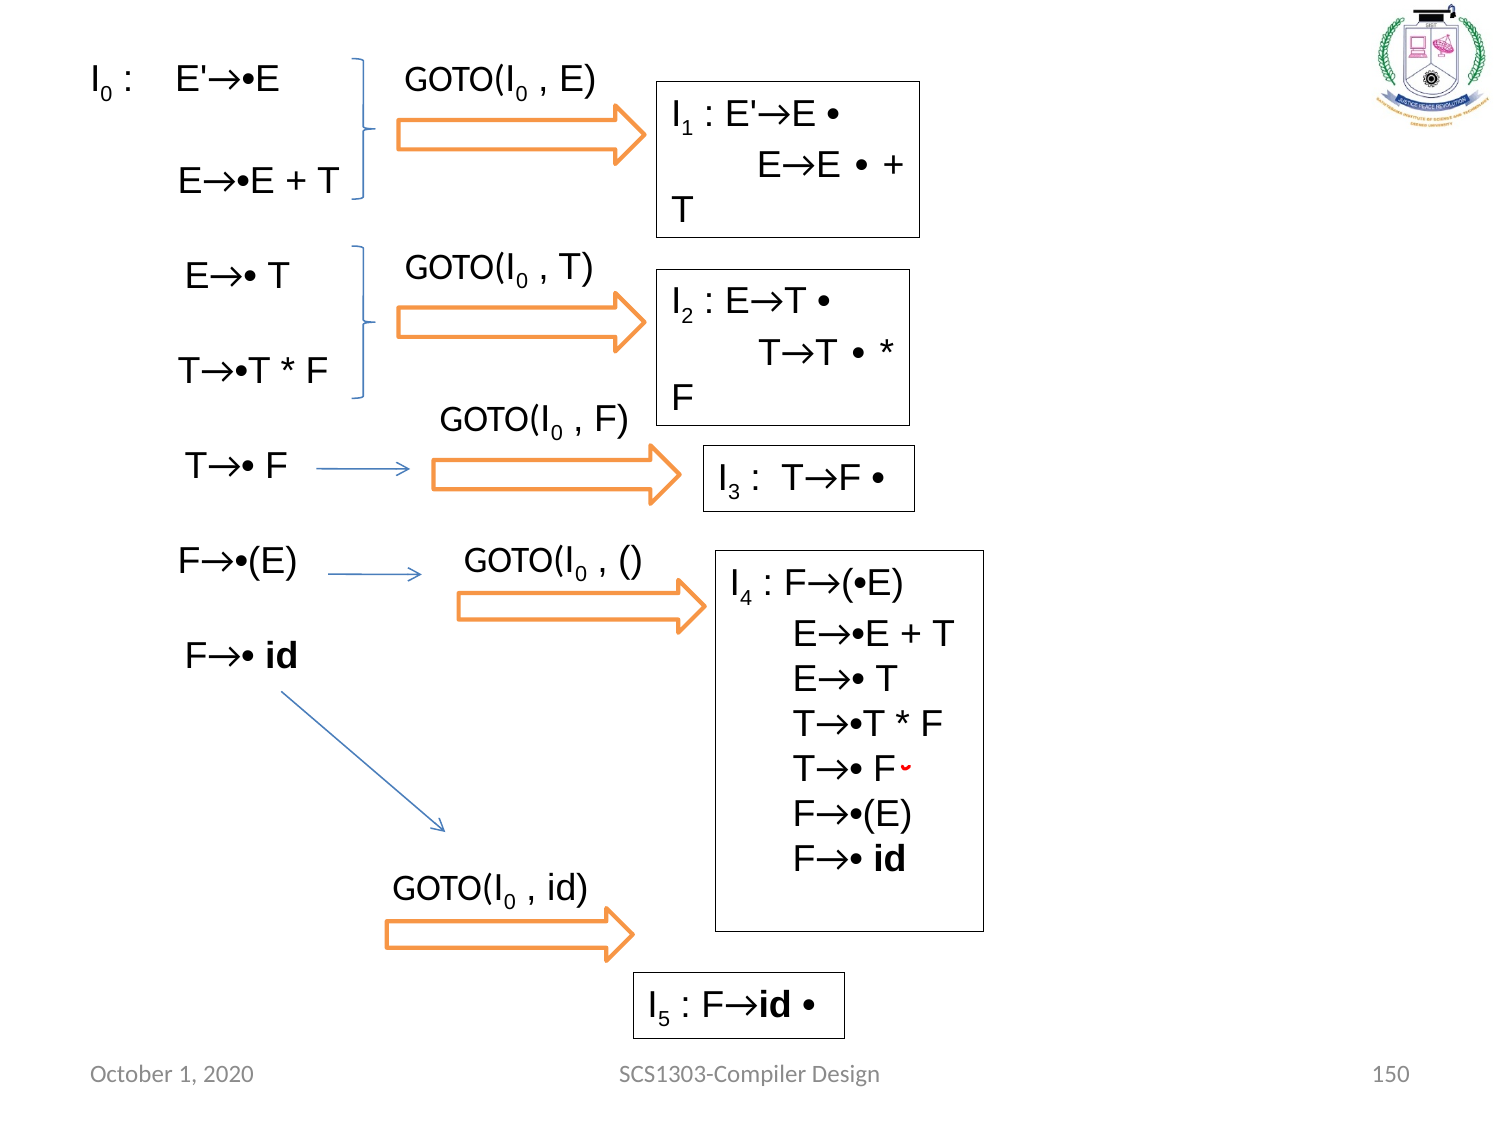

I0 :    E'→•E
	   E→•E + T
         E→• T
	   T→•T * F
         T→• F
	   F→•(E)
         F→• id

GOTO(I0 , E)

I1 : E'→E •
      E→E • + T
GOTO(I0 , T)

I2 : E→T •
      T→T • * F
GOTO(I0 , F)

I3 :  T→F •
GOTO(I0 , ()

I4 : F→(•E)
      E→•E + T
      E→• T
      T→•T * F
      T→• F
      F→•(E)
      F→• id

GOTO(I0 , id)

I5 : F→id •
October 1, 2020
SCS1303-Compiler Design
150